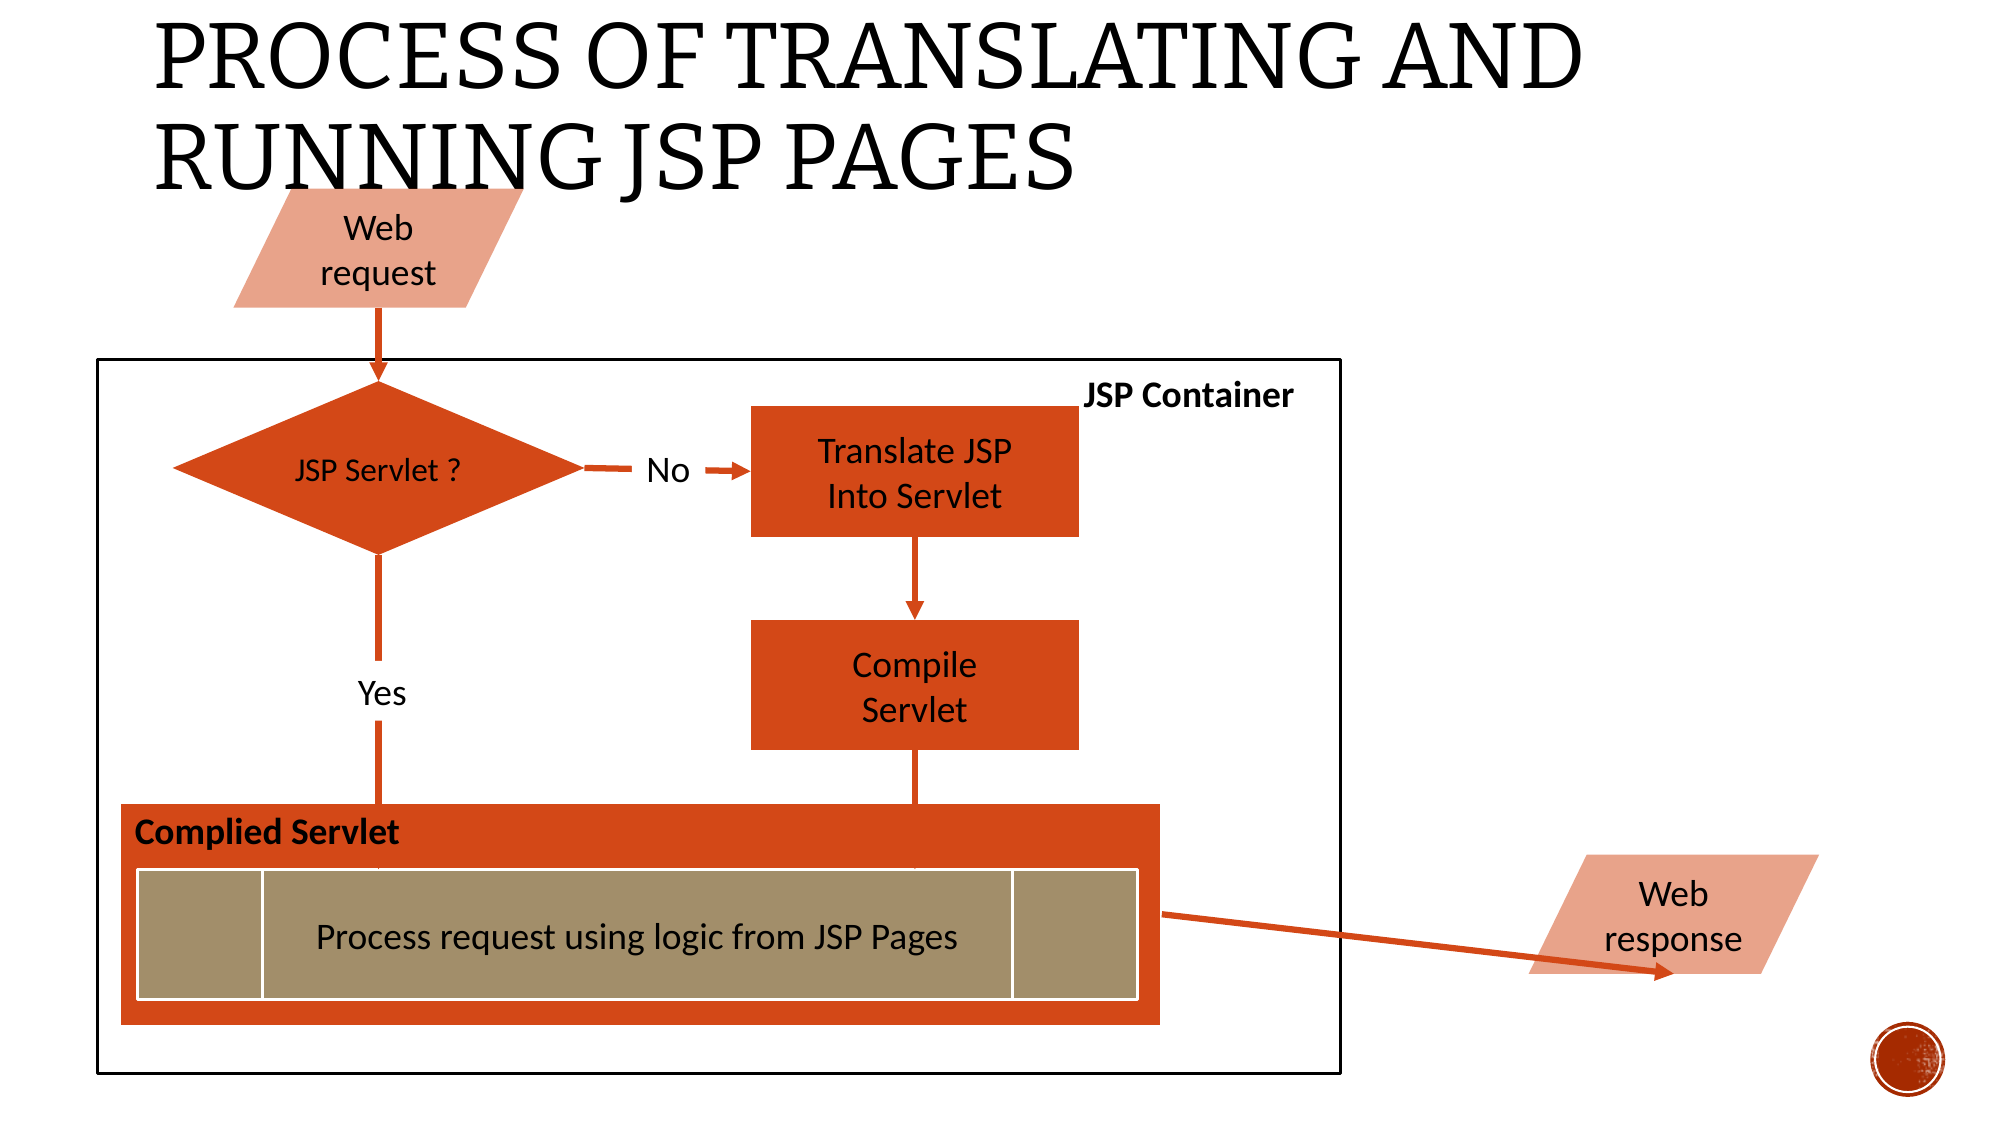

# Process of translating and running JSP pages
Web
request

JSP Container
JSP Servlet ?
Translate JSP
Into Servlet
No
Compile
Servlet
Yes
Complied Servlet

Web
response
Process request using logic from JSP Pages